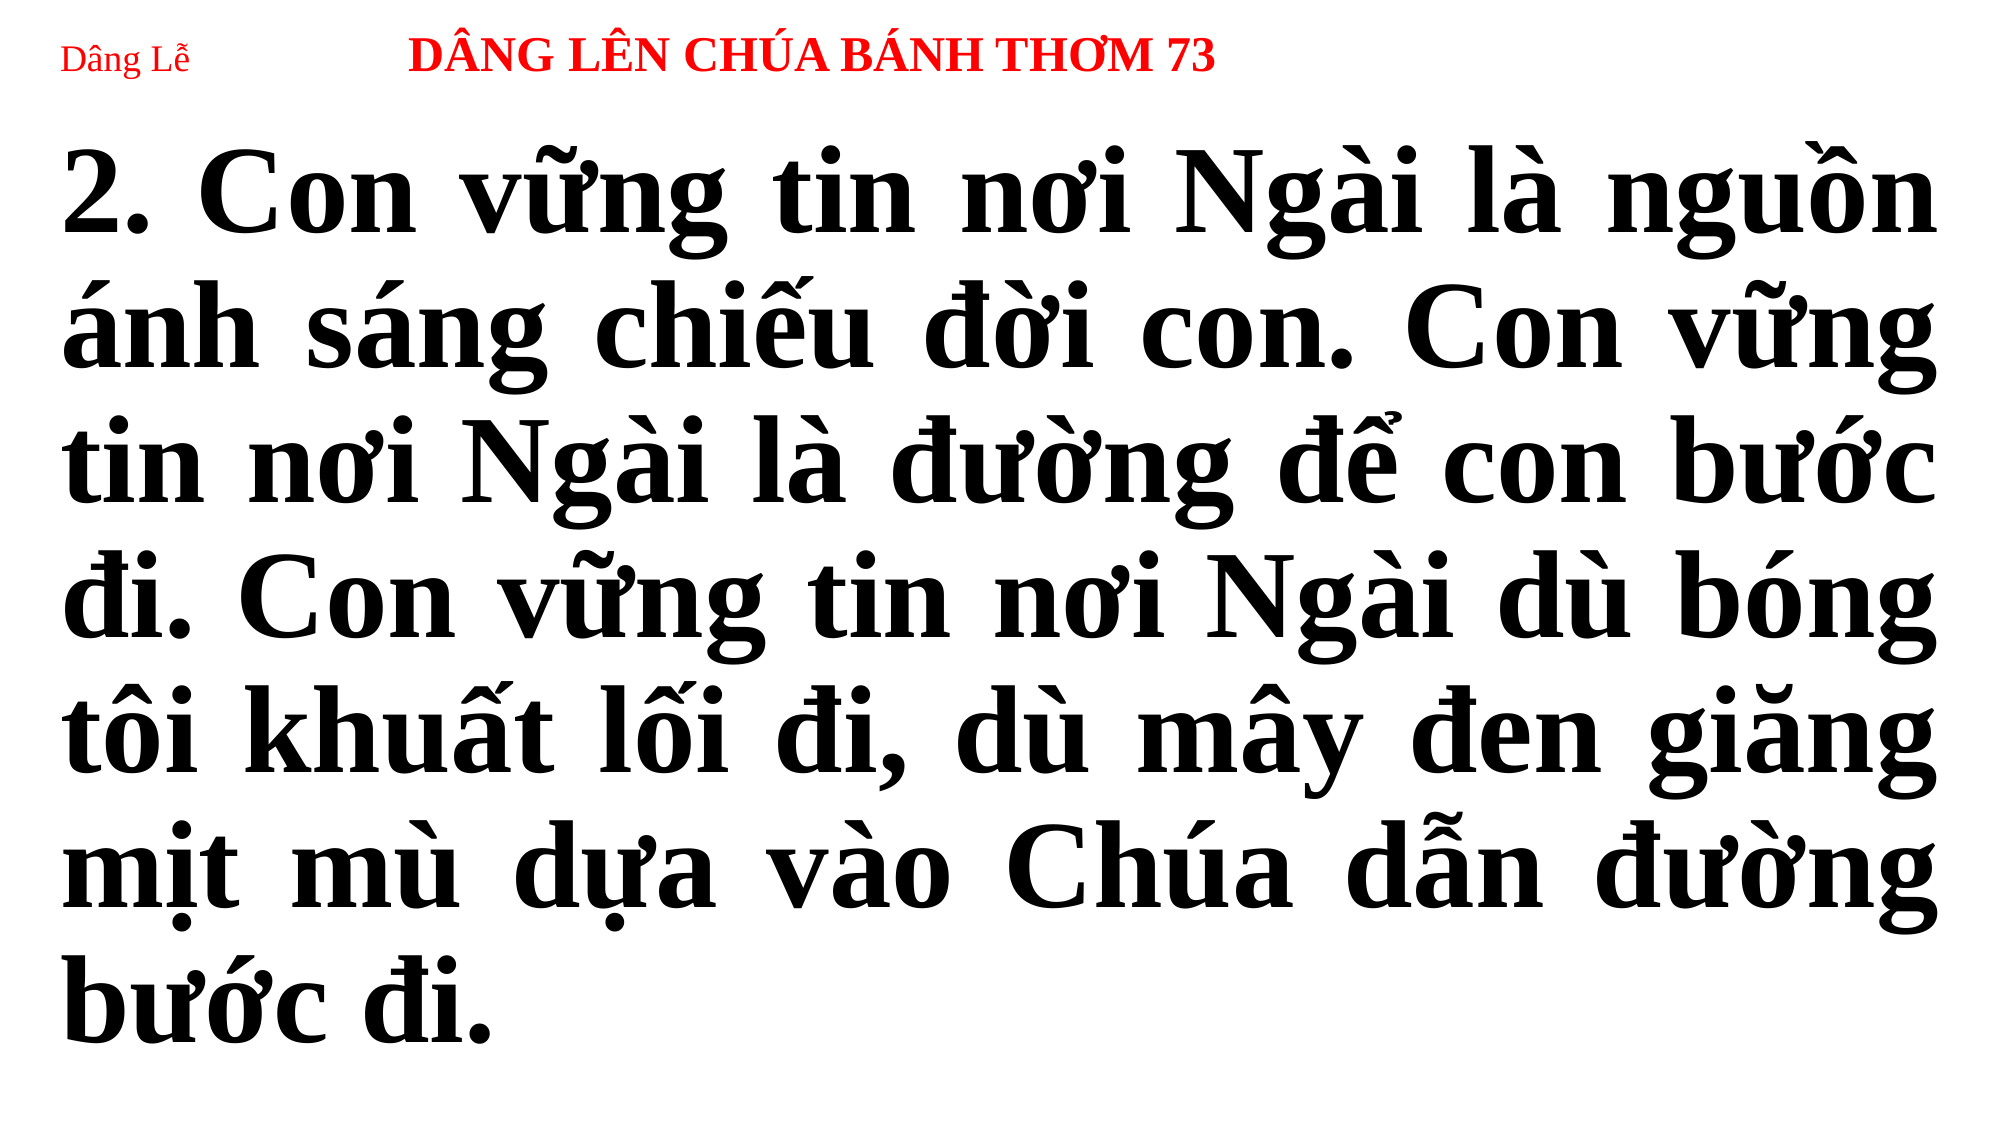

# Dâng Lễ                       DÂNG LÊN CHÚA BÁNH THƠM 73
2. Con vững tin nơi Ngài là nguồn ánh sáng chiếu đời con. Con vững tin nơi Ngài là đường để con bước đi. Con vững tin nơi Ngài dù bóng tôi khuất lối đi, dù mây đen giăng mịt mù dựa vào Chúa dẫn đường bước đi.